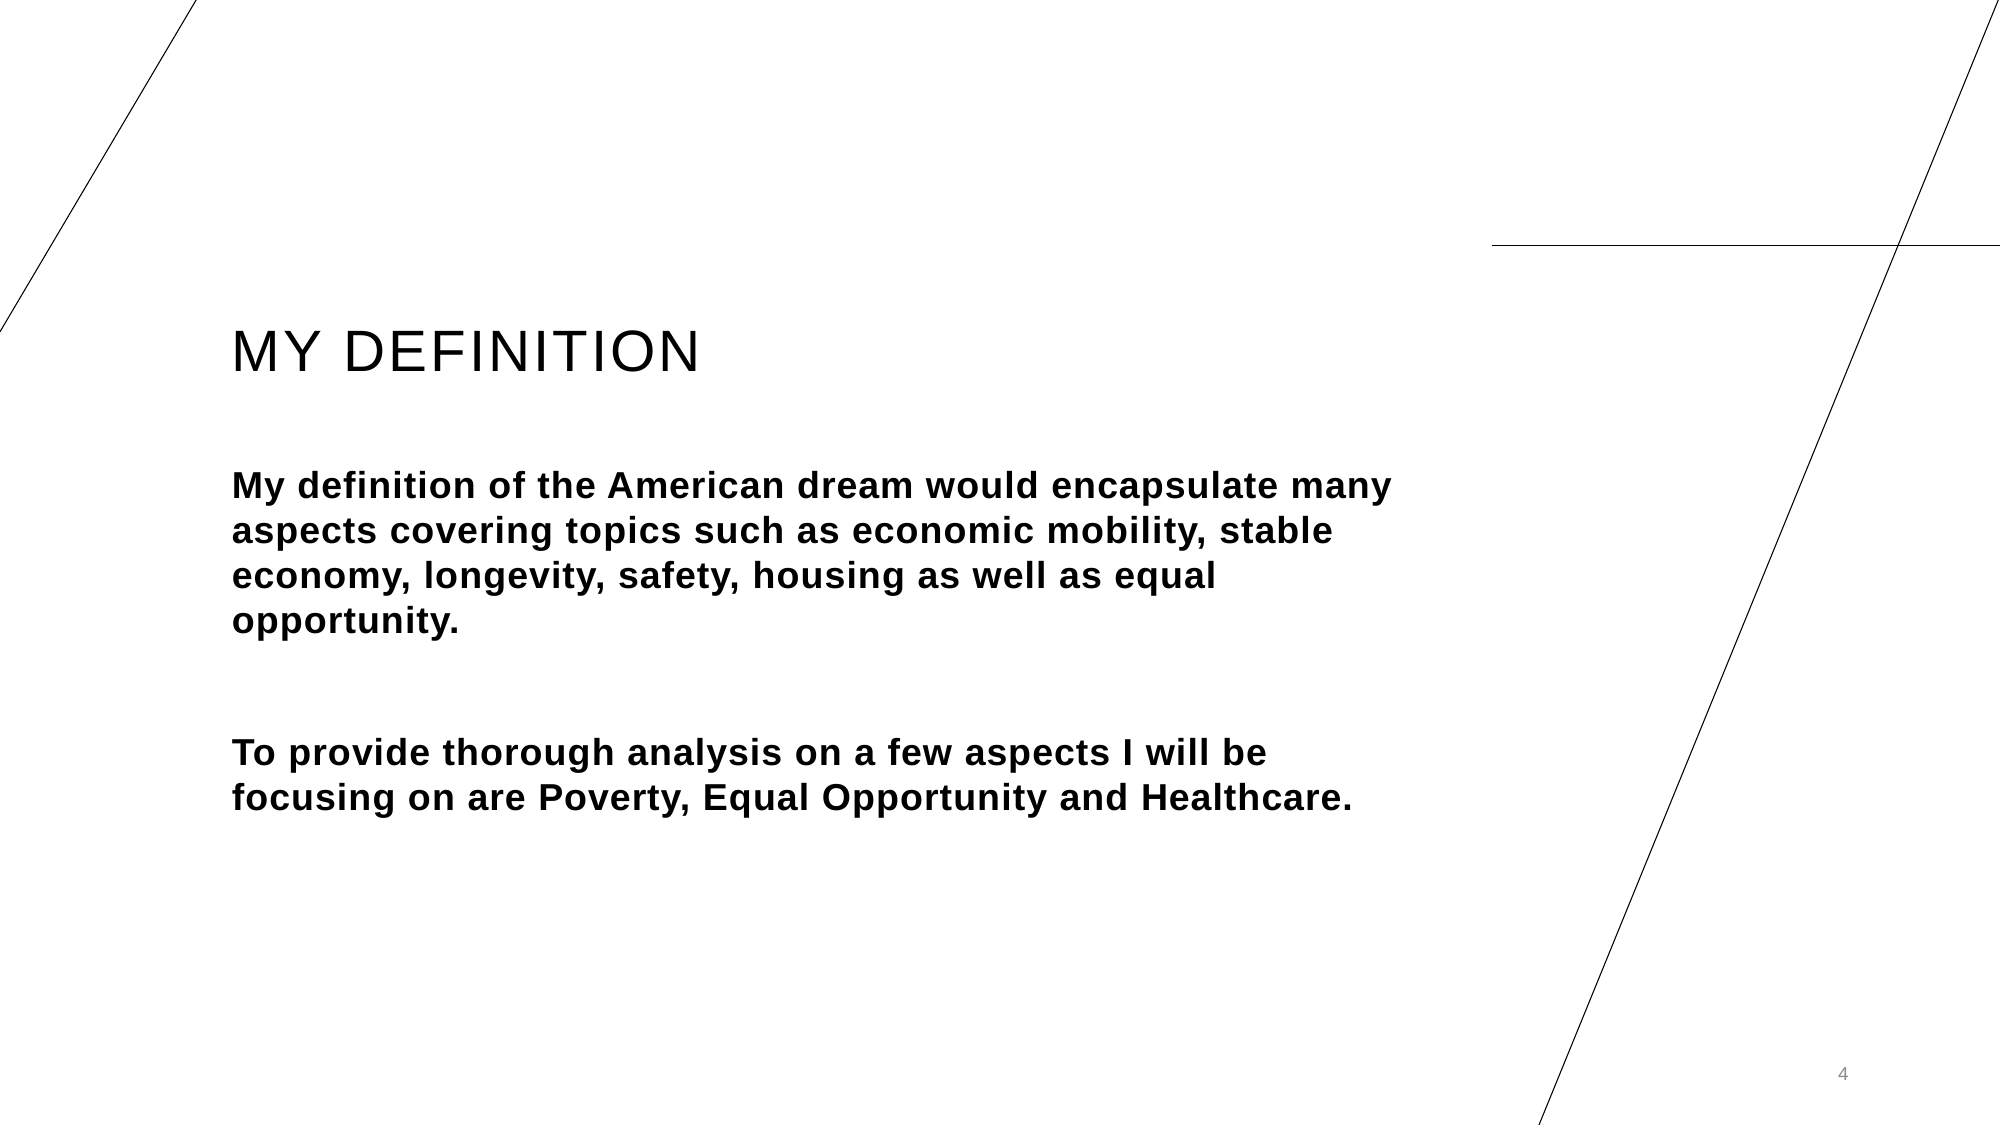

# My Definition
My definition of the American dream would encapsulate many aspects covering topics such as economic mobility, stable economy, longevity, safety, housing as well as equal opportunity.

To provide thorough analysis on a few aspects I will be focusing on are Poverty, Equal Opportunity and Healthcare.

4